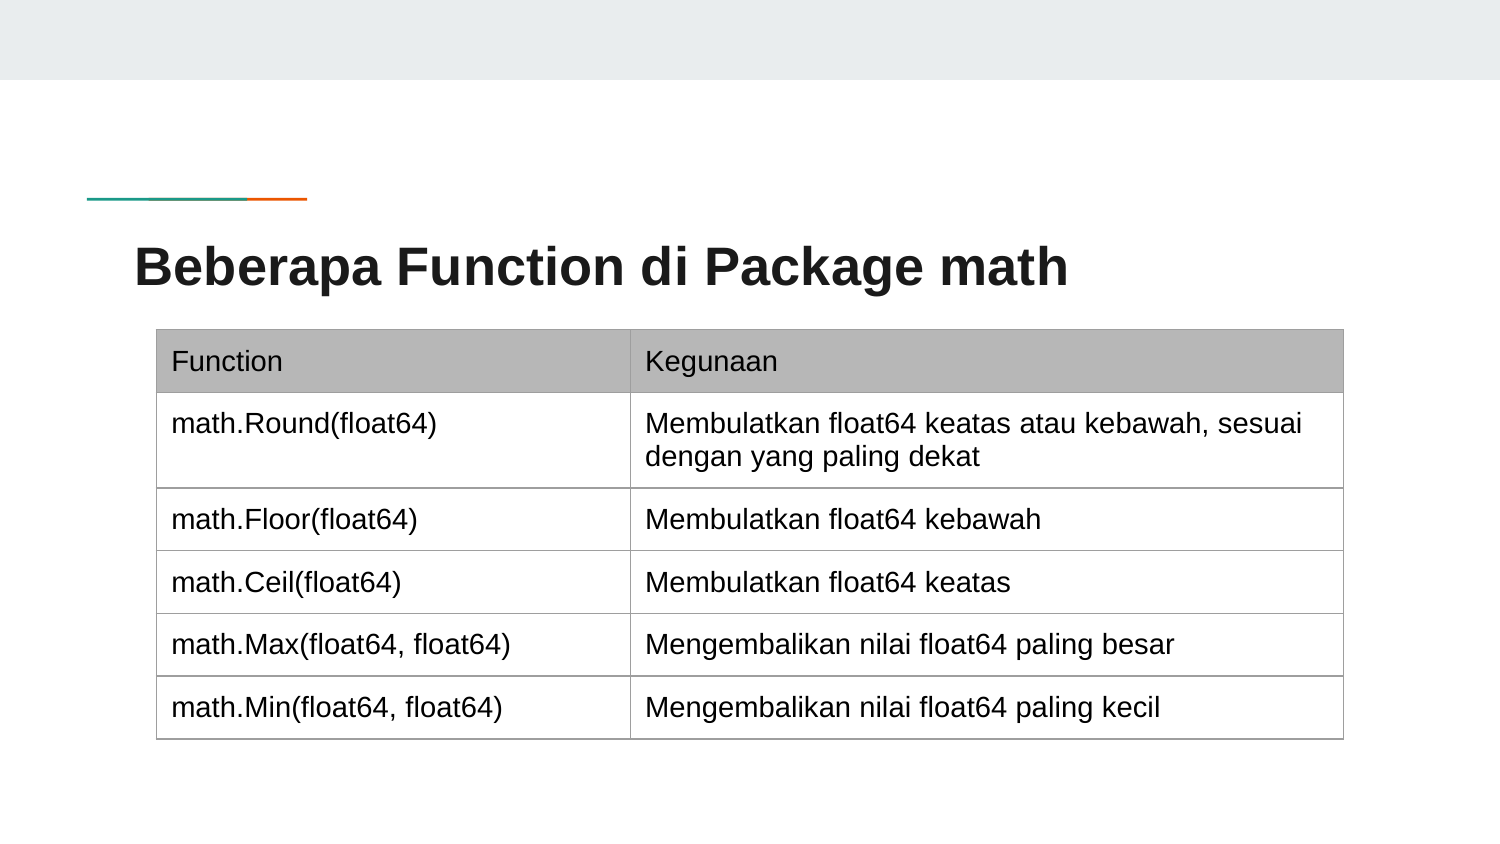

# Beberapa Function di Package math
| Function | Kegunaan |
| --- | --- |
| math.Round(float64) | Membulatkan float64 keatas atau kebawah, sesuai dengan yang paling dekat |
| math.Floor(float64) | Membulatkan float64 kebawah |
| math.Ceil(float64) | Membulatkan float64 keatas |
| math.Max(float64, float64) | Mengembalikan nilai float64 paling besar |
| math.Min(float64, float64) | Mengembalikan nilai float64 paling kecil |